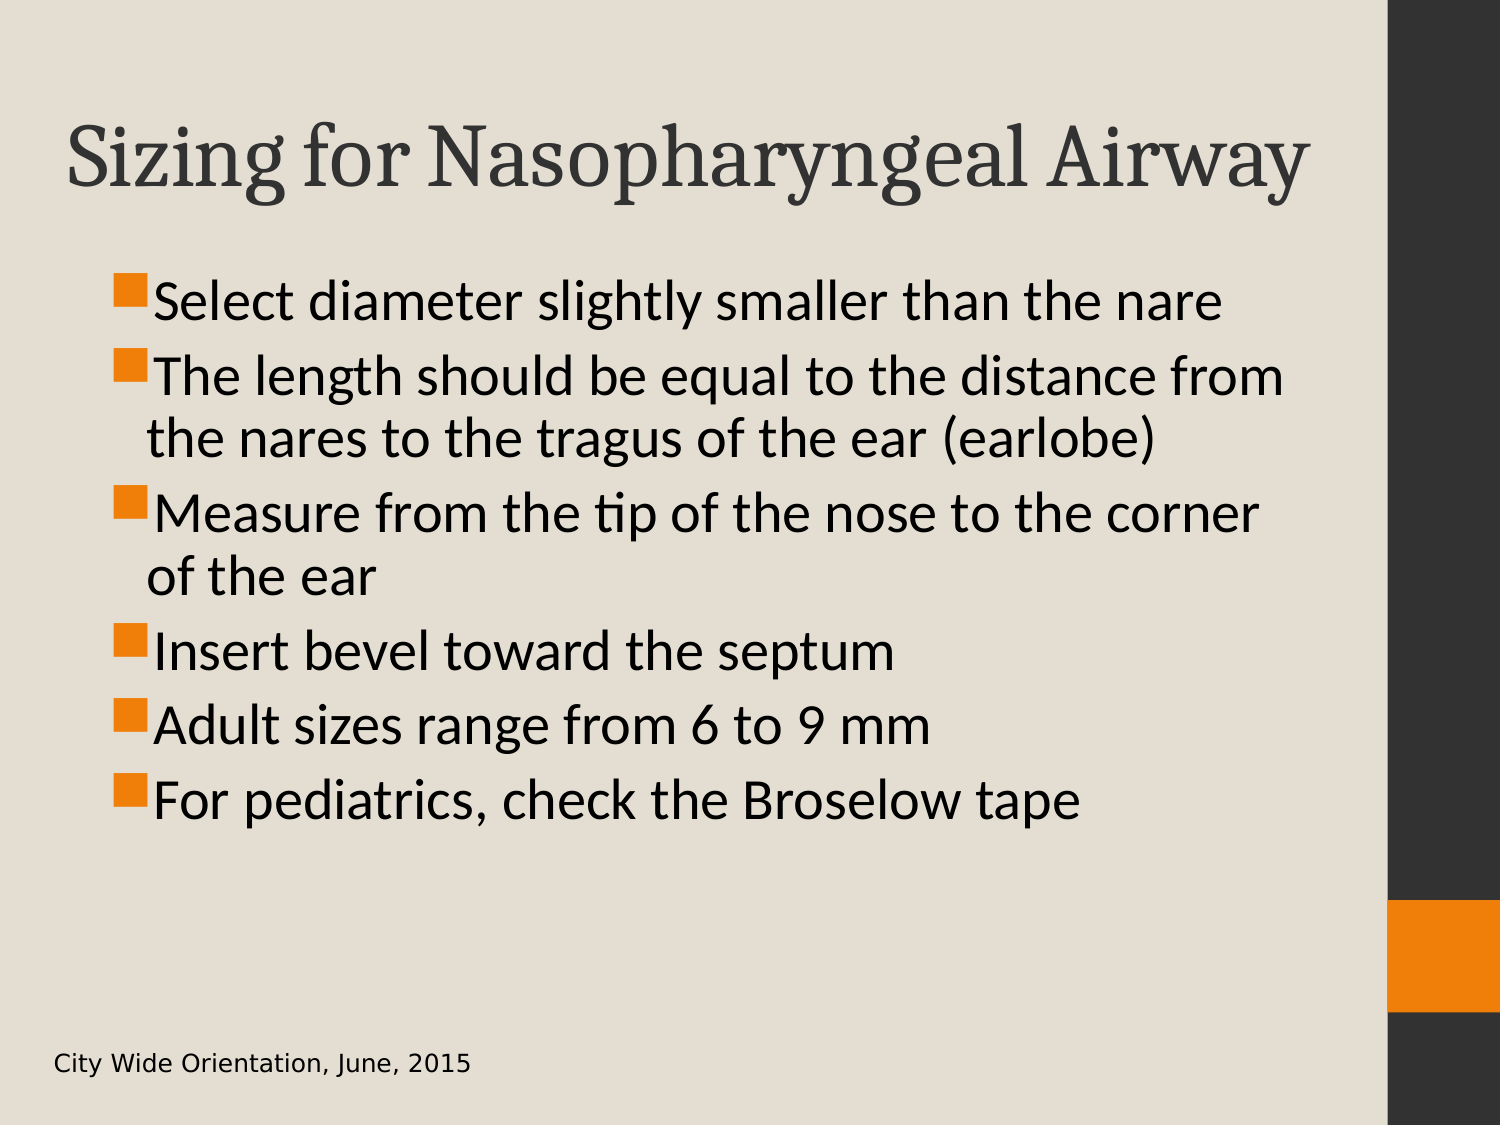

# Sizing for Nasopharyngeal Airway
Select diameter slightly smaller than the nare
The length should be equal to the distance from the nares to the tragus of the ear (earlobe)
Measure from the tip of the nose to the corner of the ear
Insert bevel toward the septum
Adult sizes range from 6 to 9 mm
For pediatrics, check the Broselow tape
City Wide Orientation, June, 2015